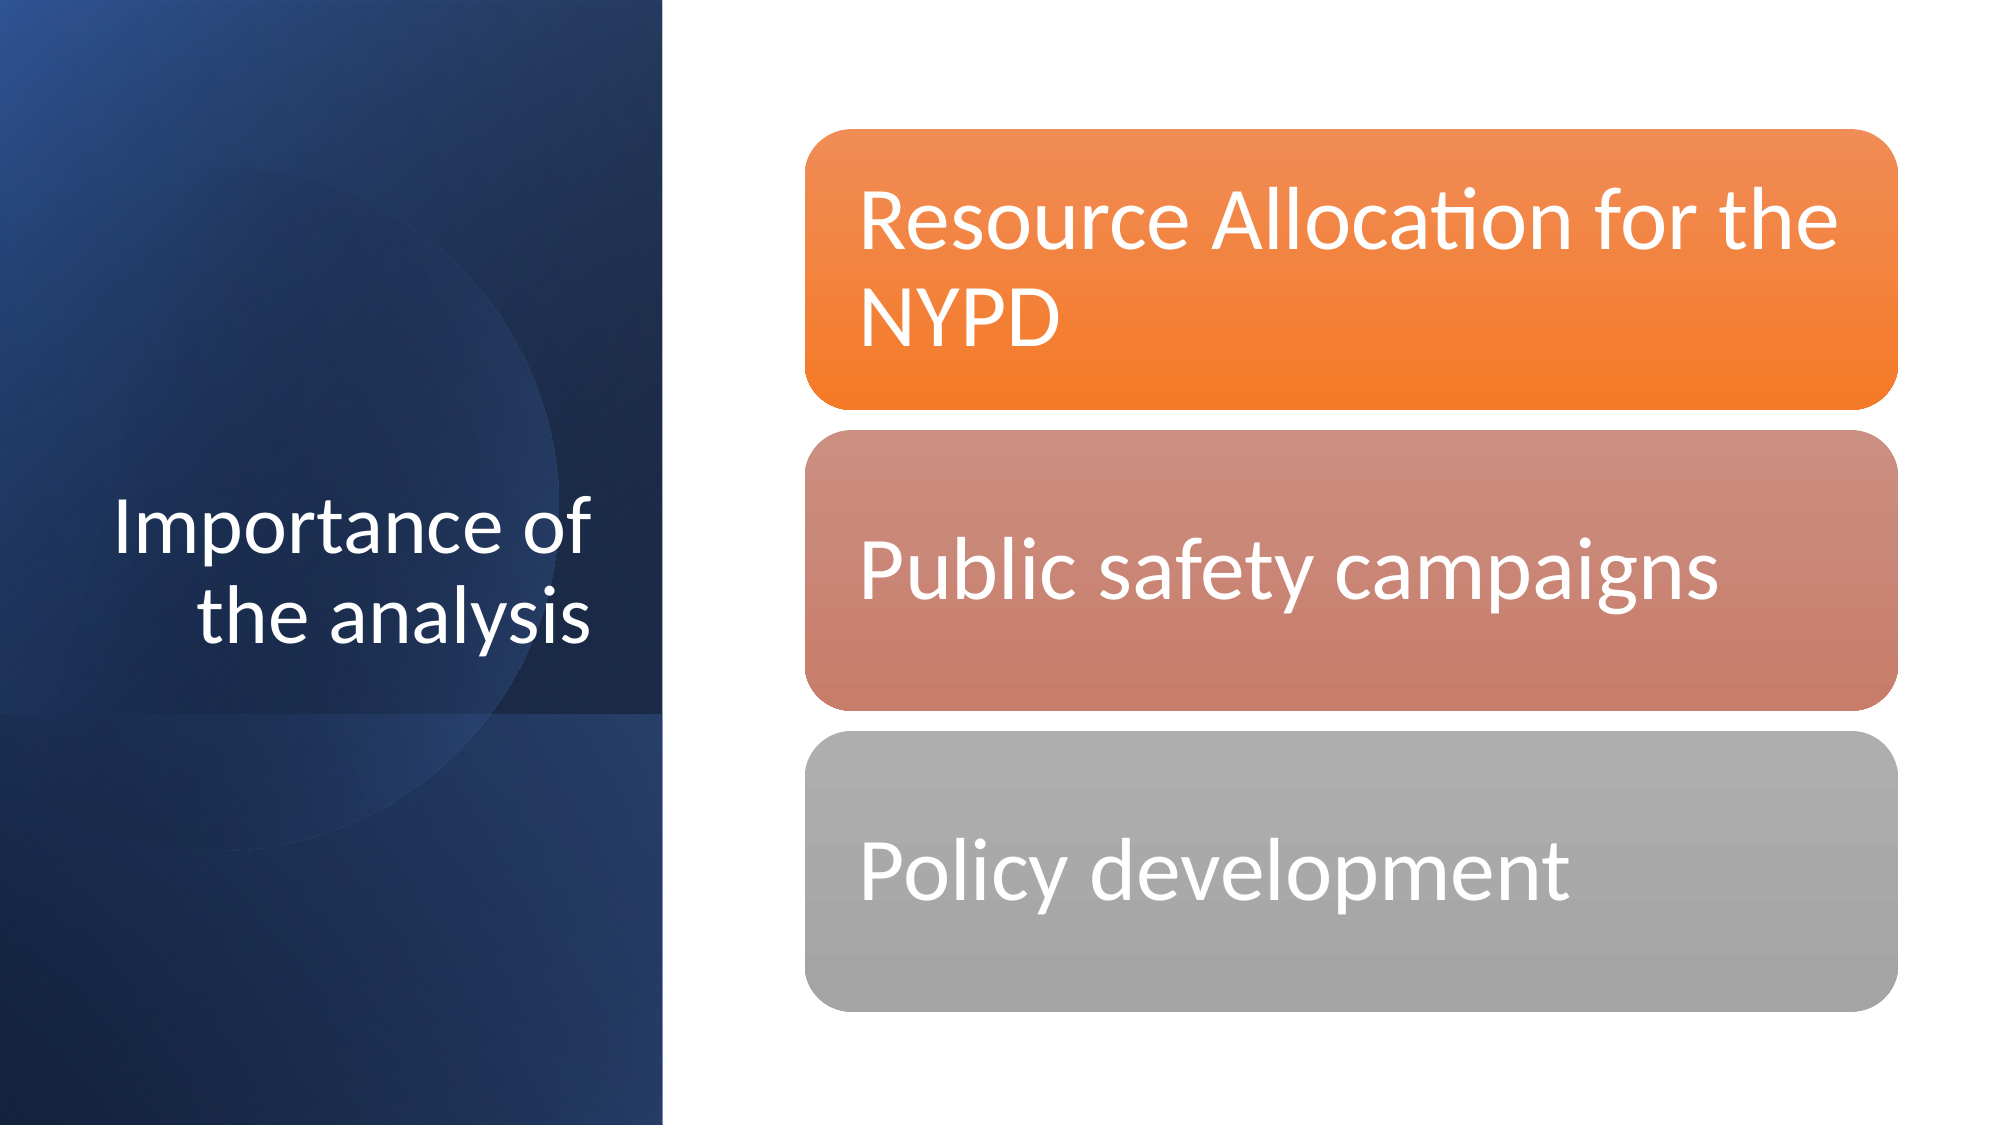

Resource Allocation for the NYPD
Public safety campaigns
Policy development

# Importance of the analysis